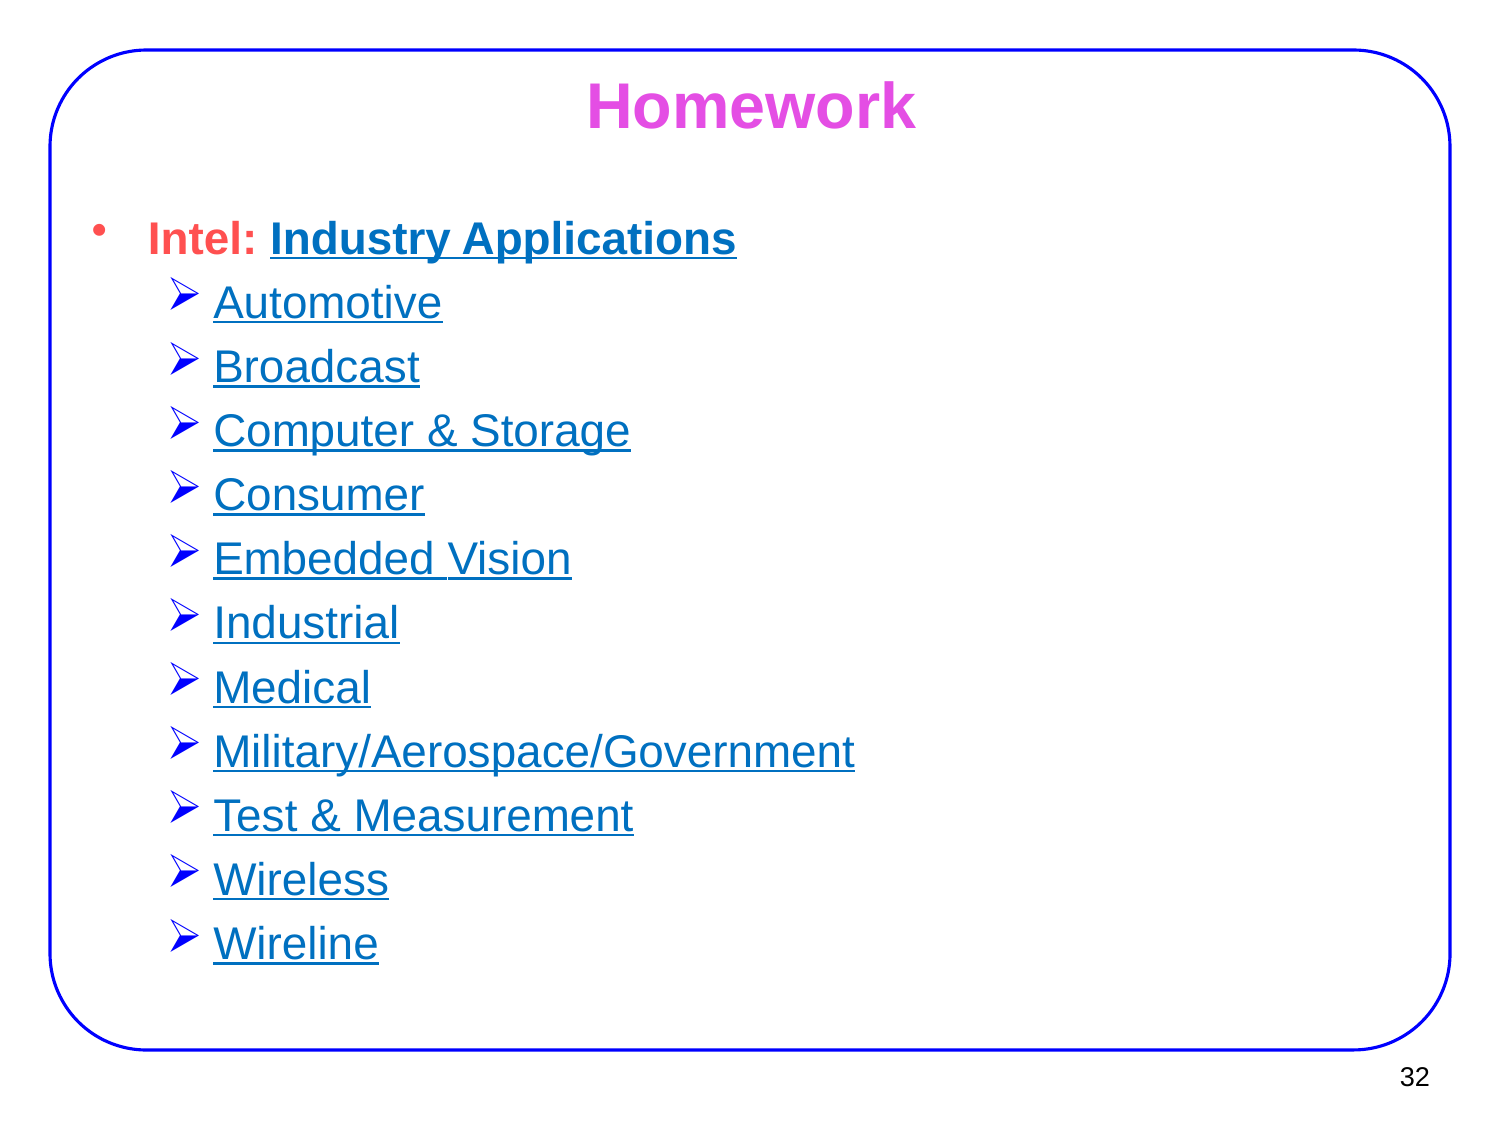

# Homework
Intel: Industry Applications
Automotive
Broadcast
Computer & Storage
Consumer
Embedded Vision
Industrial
Medical
Military/Aerospace/Government
Test & Measurement
Wireless
Wireline
32